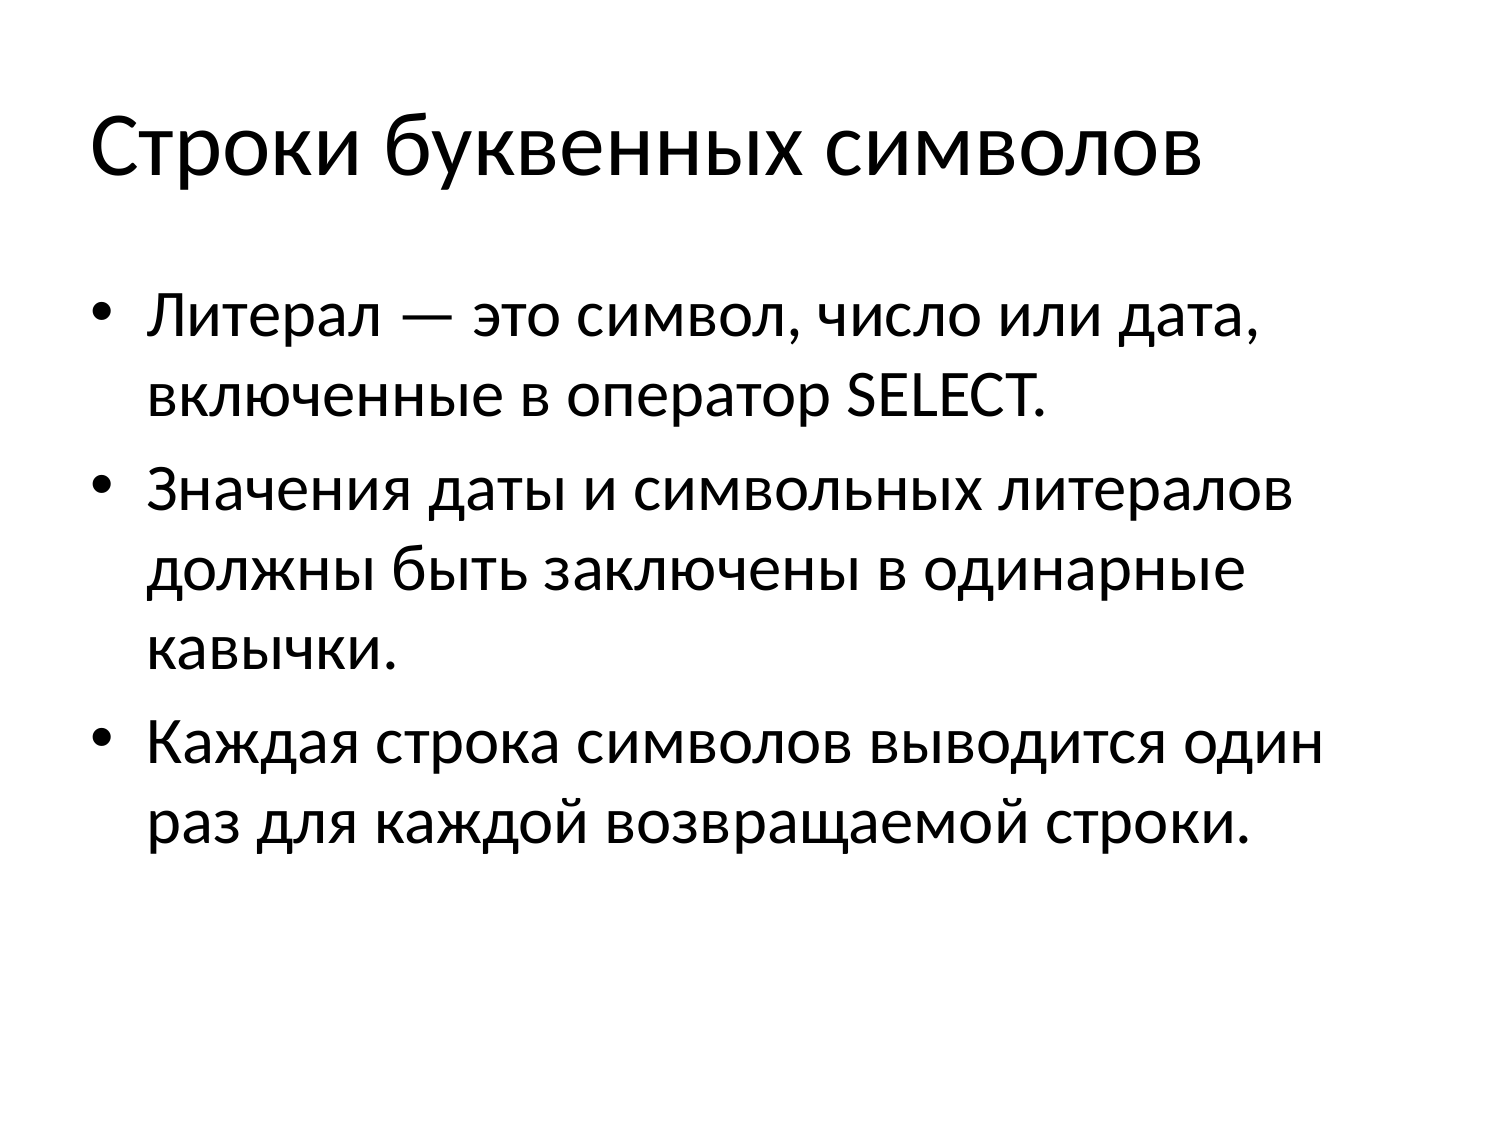

# Строки буквенных символов
Литерал — это символ, число или дата, включенные в оператор SELECT.
Значения даты и символьных литералов должны быть заключены в одинарные кавычки.
Каждая строка символов выводится один раз для каждой возвращаемой строки.